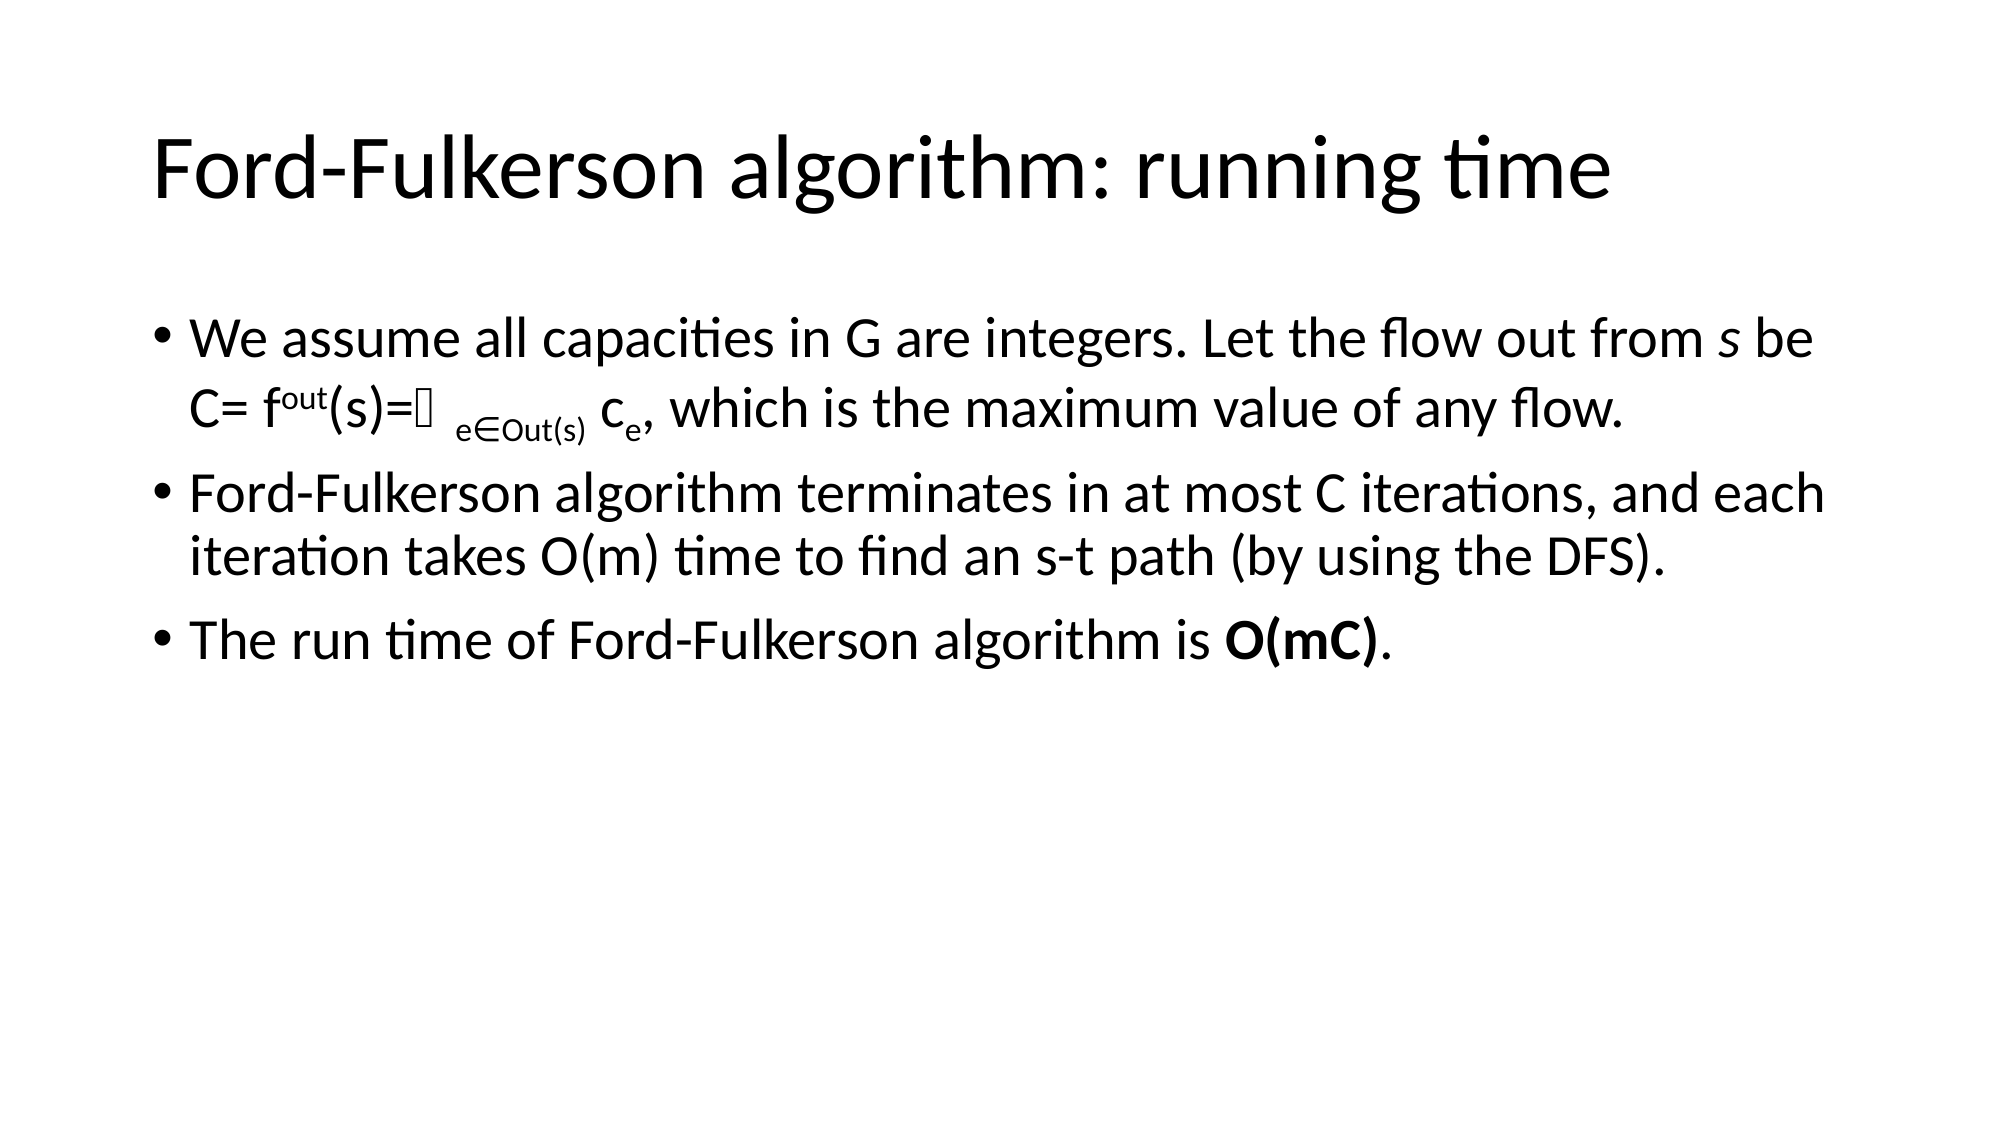

# Ford-Fulkerson algorithm: running time
We assume all capacities in G are integers. Let the flow out from s be C= fout(s)=∑e∈Out(s) ce, which is the maximum value of any flow.
Ford-Fulkerson algorithm terminates in at most C iterations, and each iteration takes O(m) time to find an s-t path (by using the DFS).
The run time of Ford-Fulkerson algorithm is O(mC).